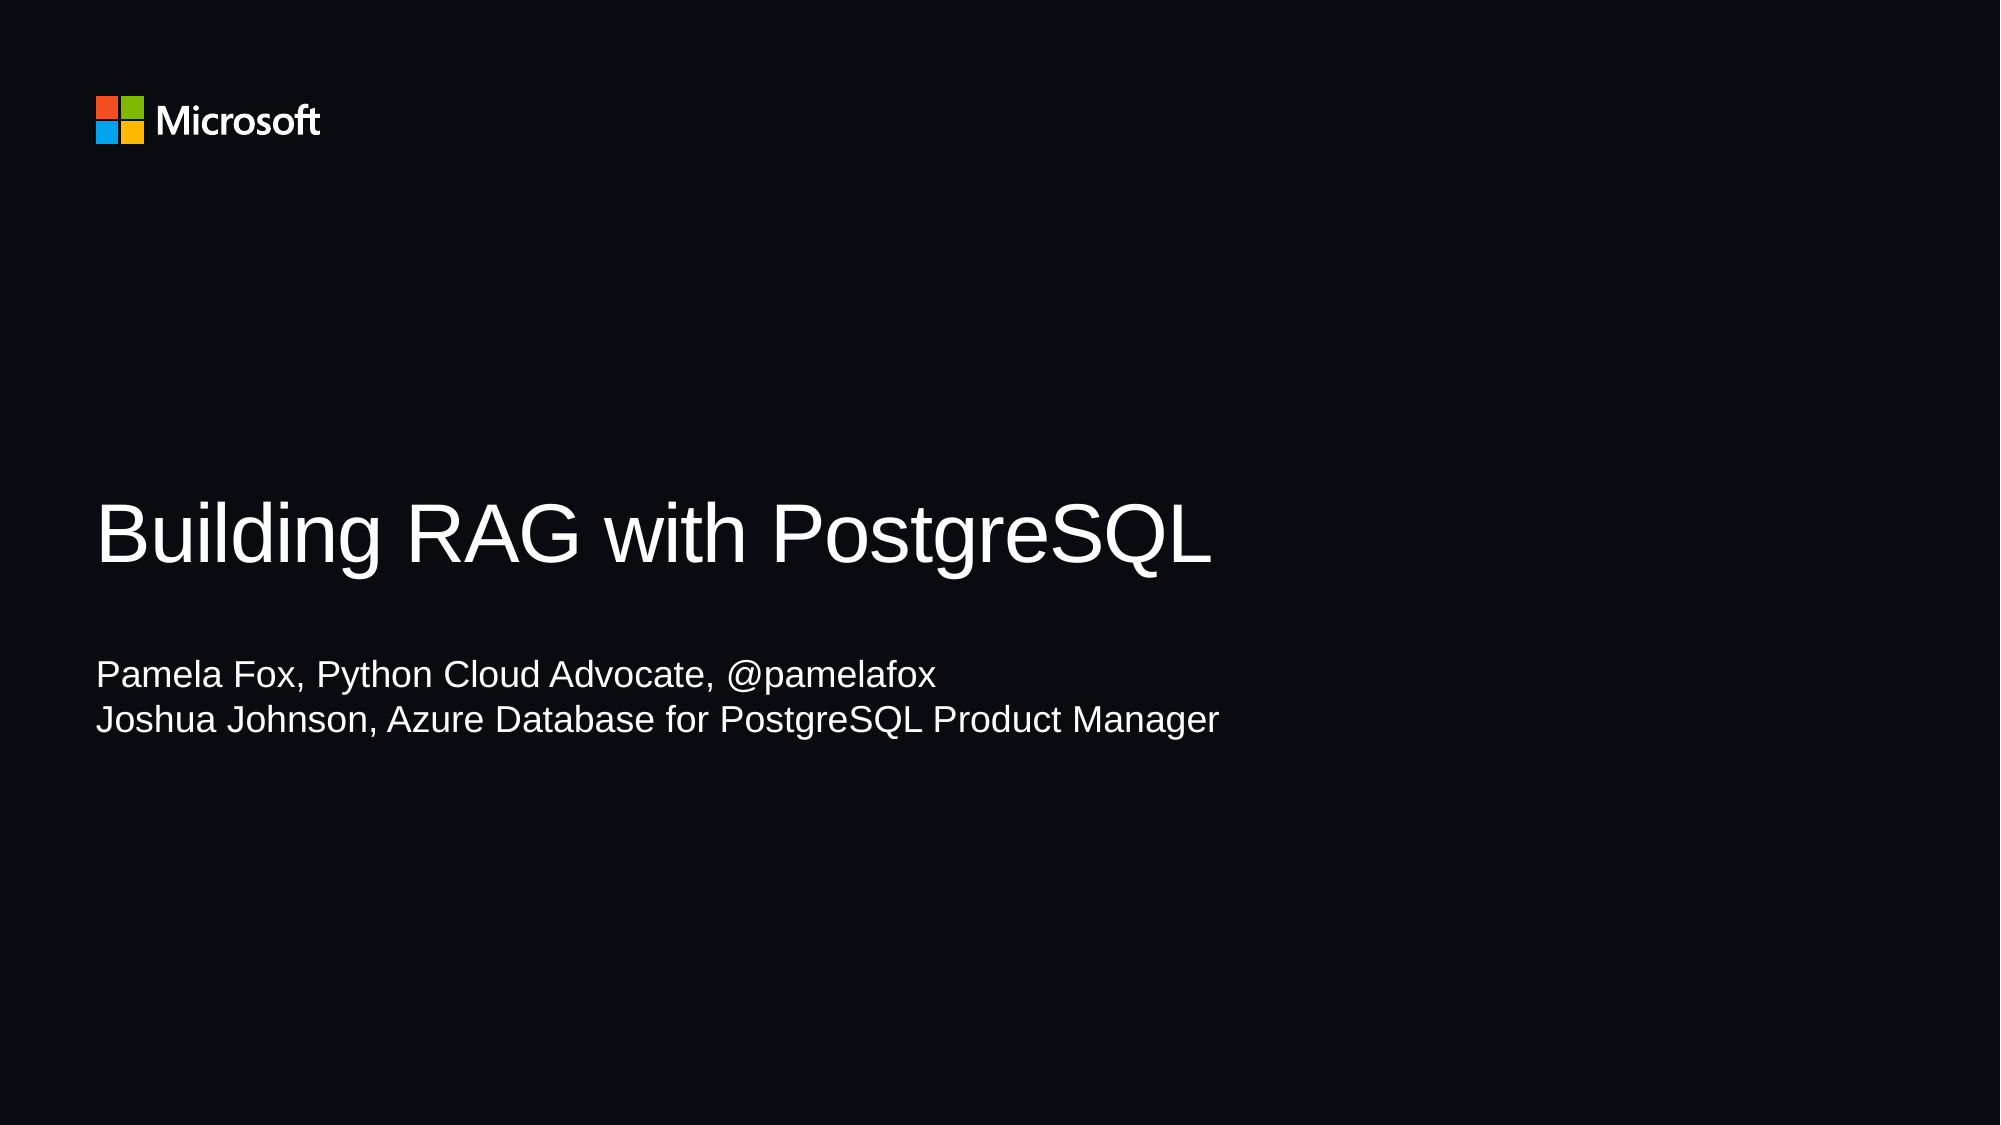

# Building RAG with PostgreSQL
Pamela Fox, Python Cloud Advocate, @pamelafox
Joshua Johnson, Azure Database for PostgreSQL Product Manager